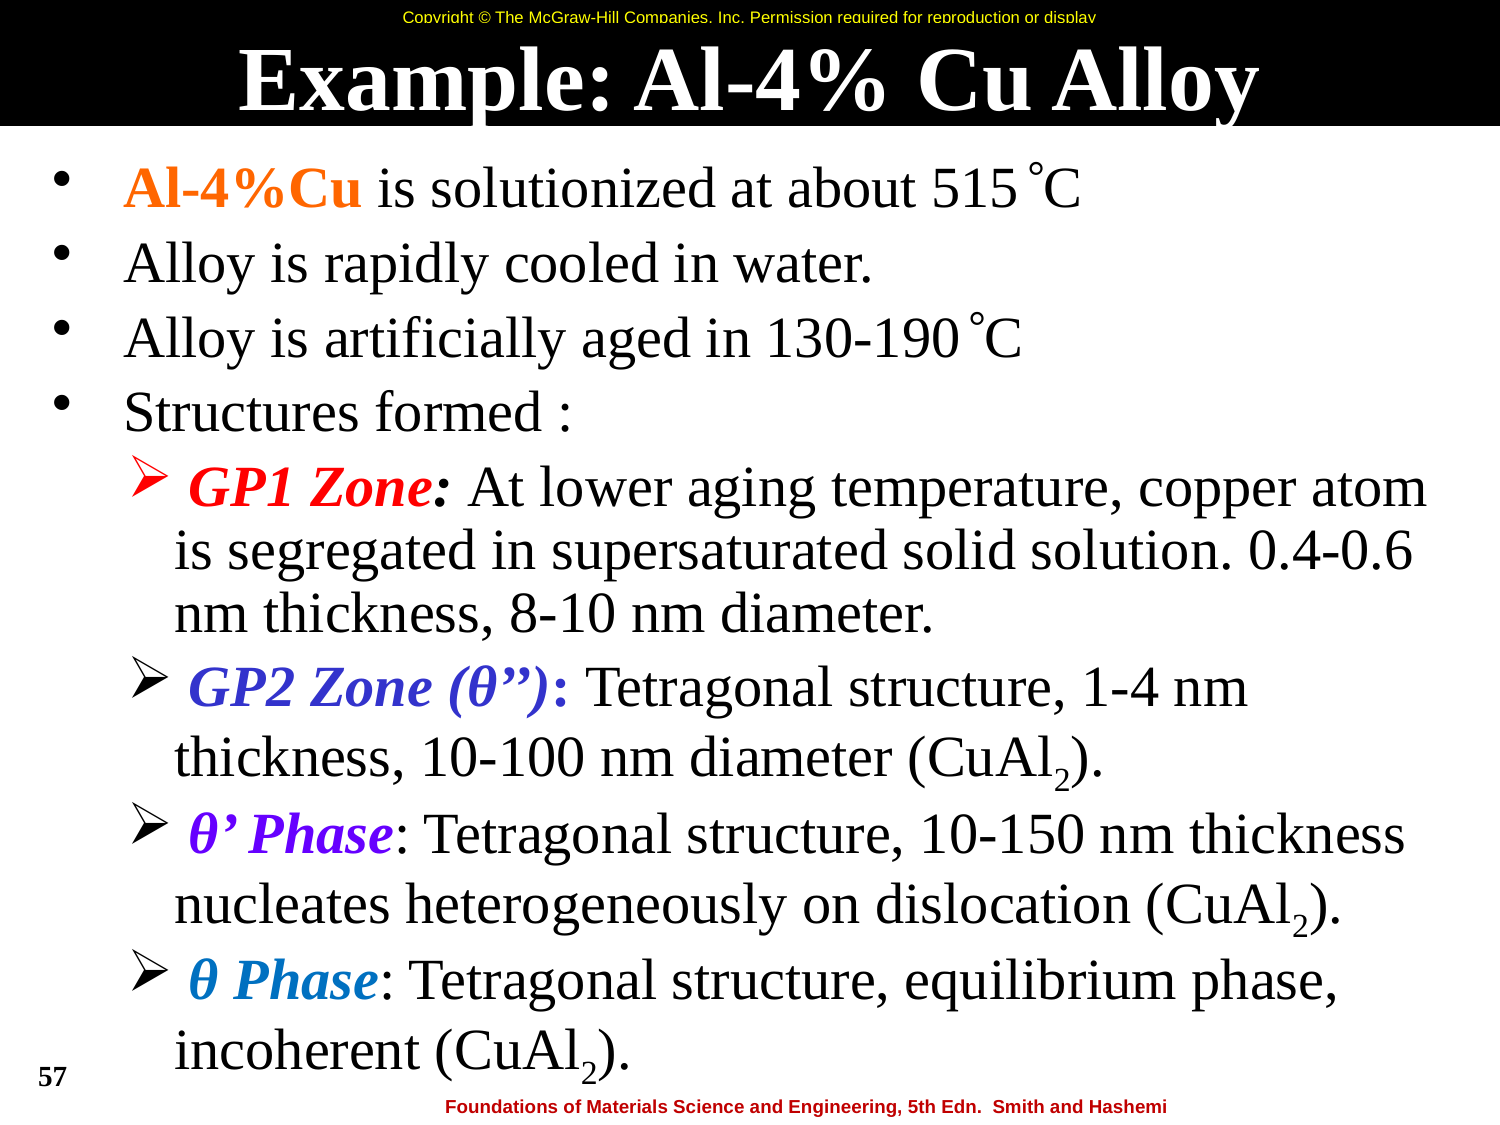

# Example: Al-4% Cu Alloy
 Al-4%Cu is solutionized at about 515 °C
 Alloy is rapidly cooled in water.
 Alloy is artificially aged in 130-190 °C
 Structures formed :
 GP1 Zone: At lower aging temperature, copper atom is segregated in supersaturated solid solution. 0.4-0.6 nm thickness, 8-10 nm diameter.
 GP2 Zone (θ’’): Tetragonal structure, 1-4 nm thickness, 10-100 nm diameter (CuAl2).
 θ’ Phase: Tetragonal structure, 10-150 nm thickness nucleates heterogeneously on dislocation (CuAl2).
 θ Phase: Tetragonal structure, equilibrium phase, incoherent (CuAl2).
57